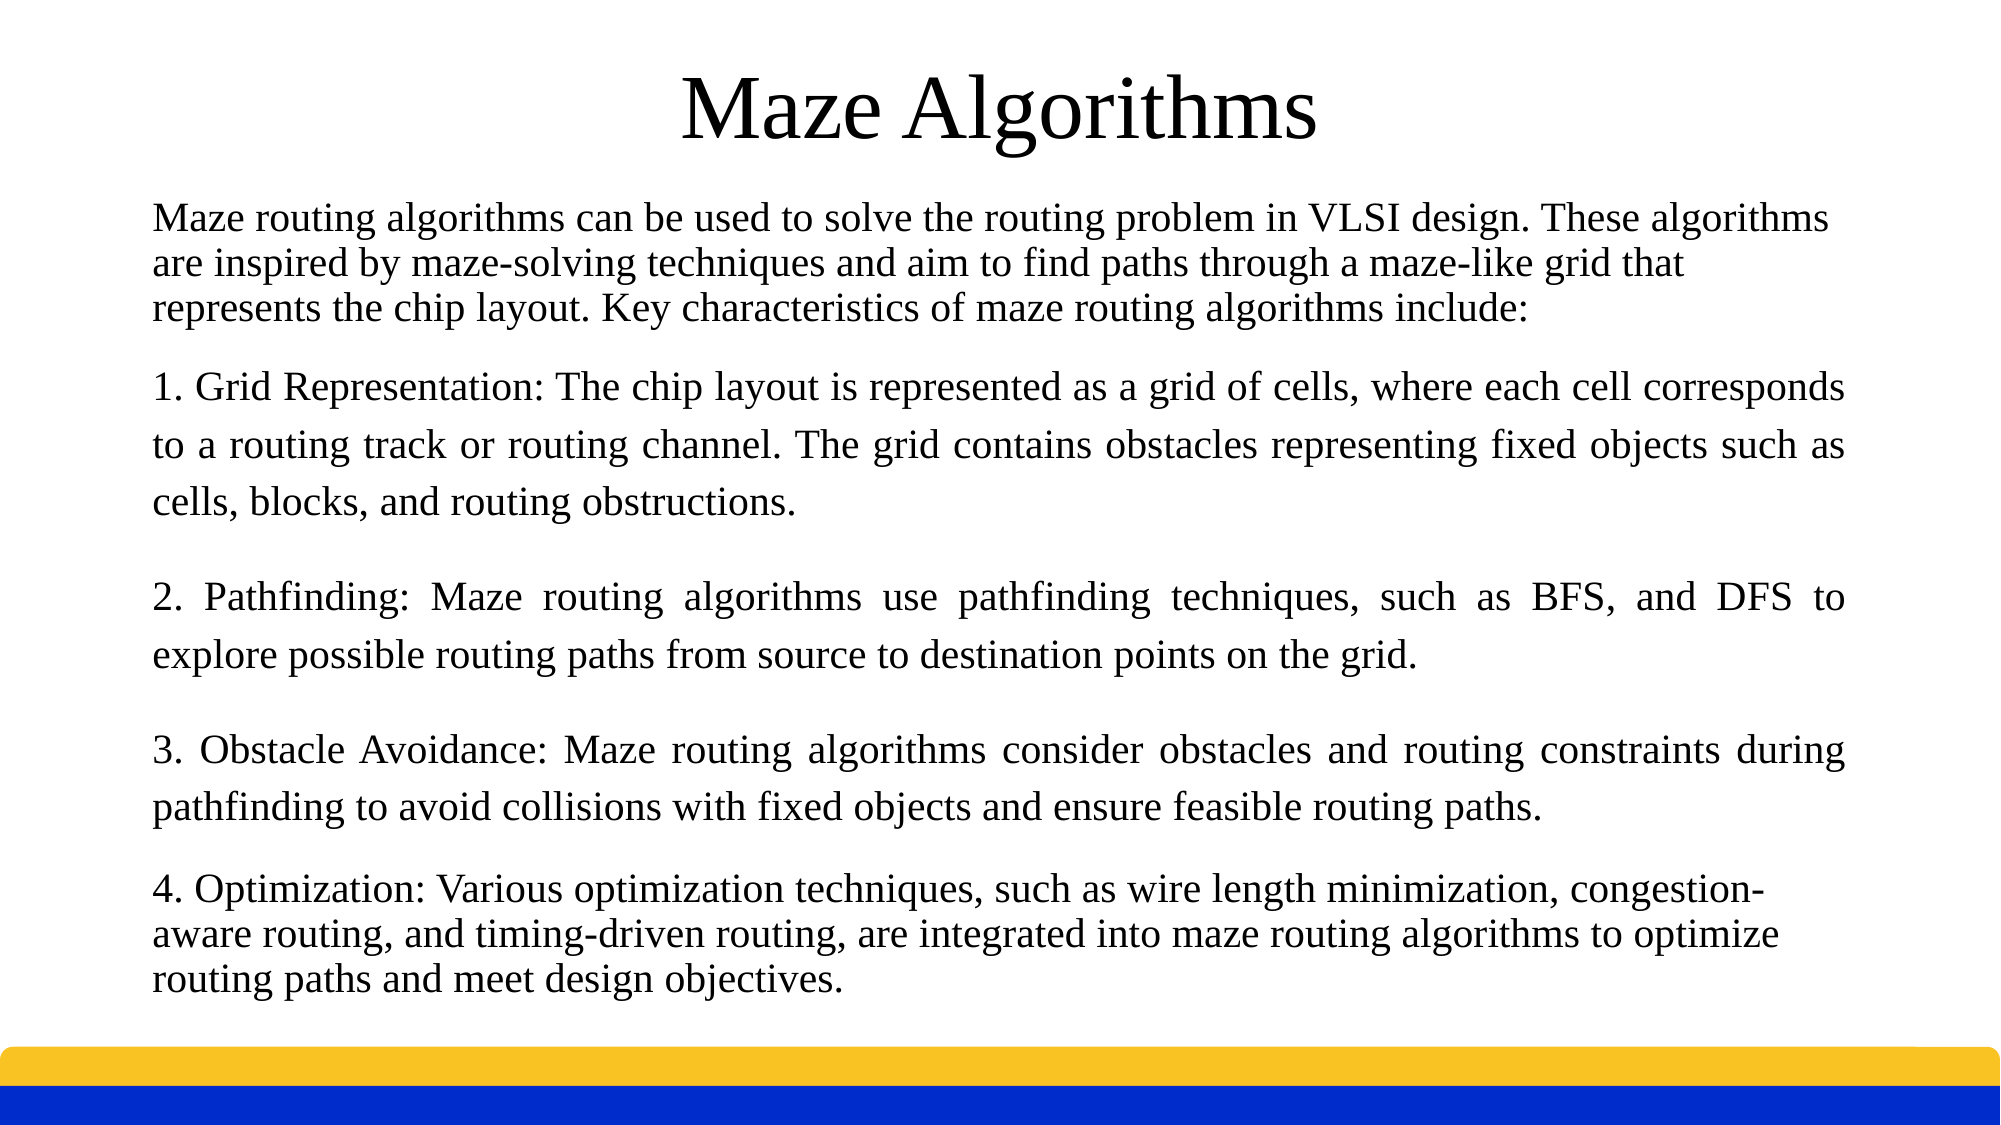

# Maze Algorithms
Maze routing algorithms can be used to solve the routing problem in VLSI design. These algorithms are inspired by maze-solving techniques and aim to find paths through a maze-like grid that represents the chip layout. Key characteristics of maze routing algorithms include:
1. Grid Representation: The chip layout is represented as a grid of cells, where each cell corresponds to a routing track or routing channel. The grid contains obstacles representing fixed objects such as cells, blocks, and routing obstructions.
2. Pathfinding: Maze routing algorithms use pathfinding techniques, such as BFS, and DFS to explore possible routing paths from source to destination points on the grid.
3. Obstacle Avoidance: Maze routing algorithms consider obstacles and routing constraints during pathfinding to avoid collisions with fixed objects and ensure feasible routing paths.
4. Optimization: Various optimization techniques, such as wire length minimization, congestion-aware routing, and timing-driven routing, are integrated into maze routing algorithms to optimize routing paths and meet design objectives.

10